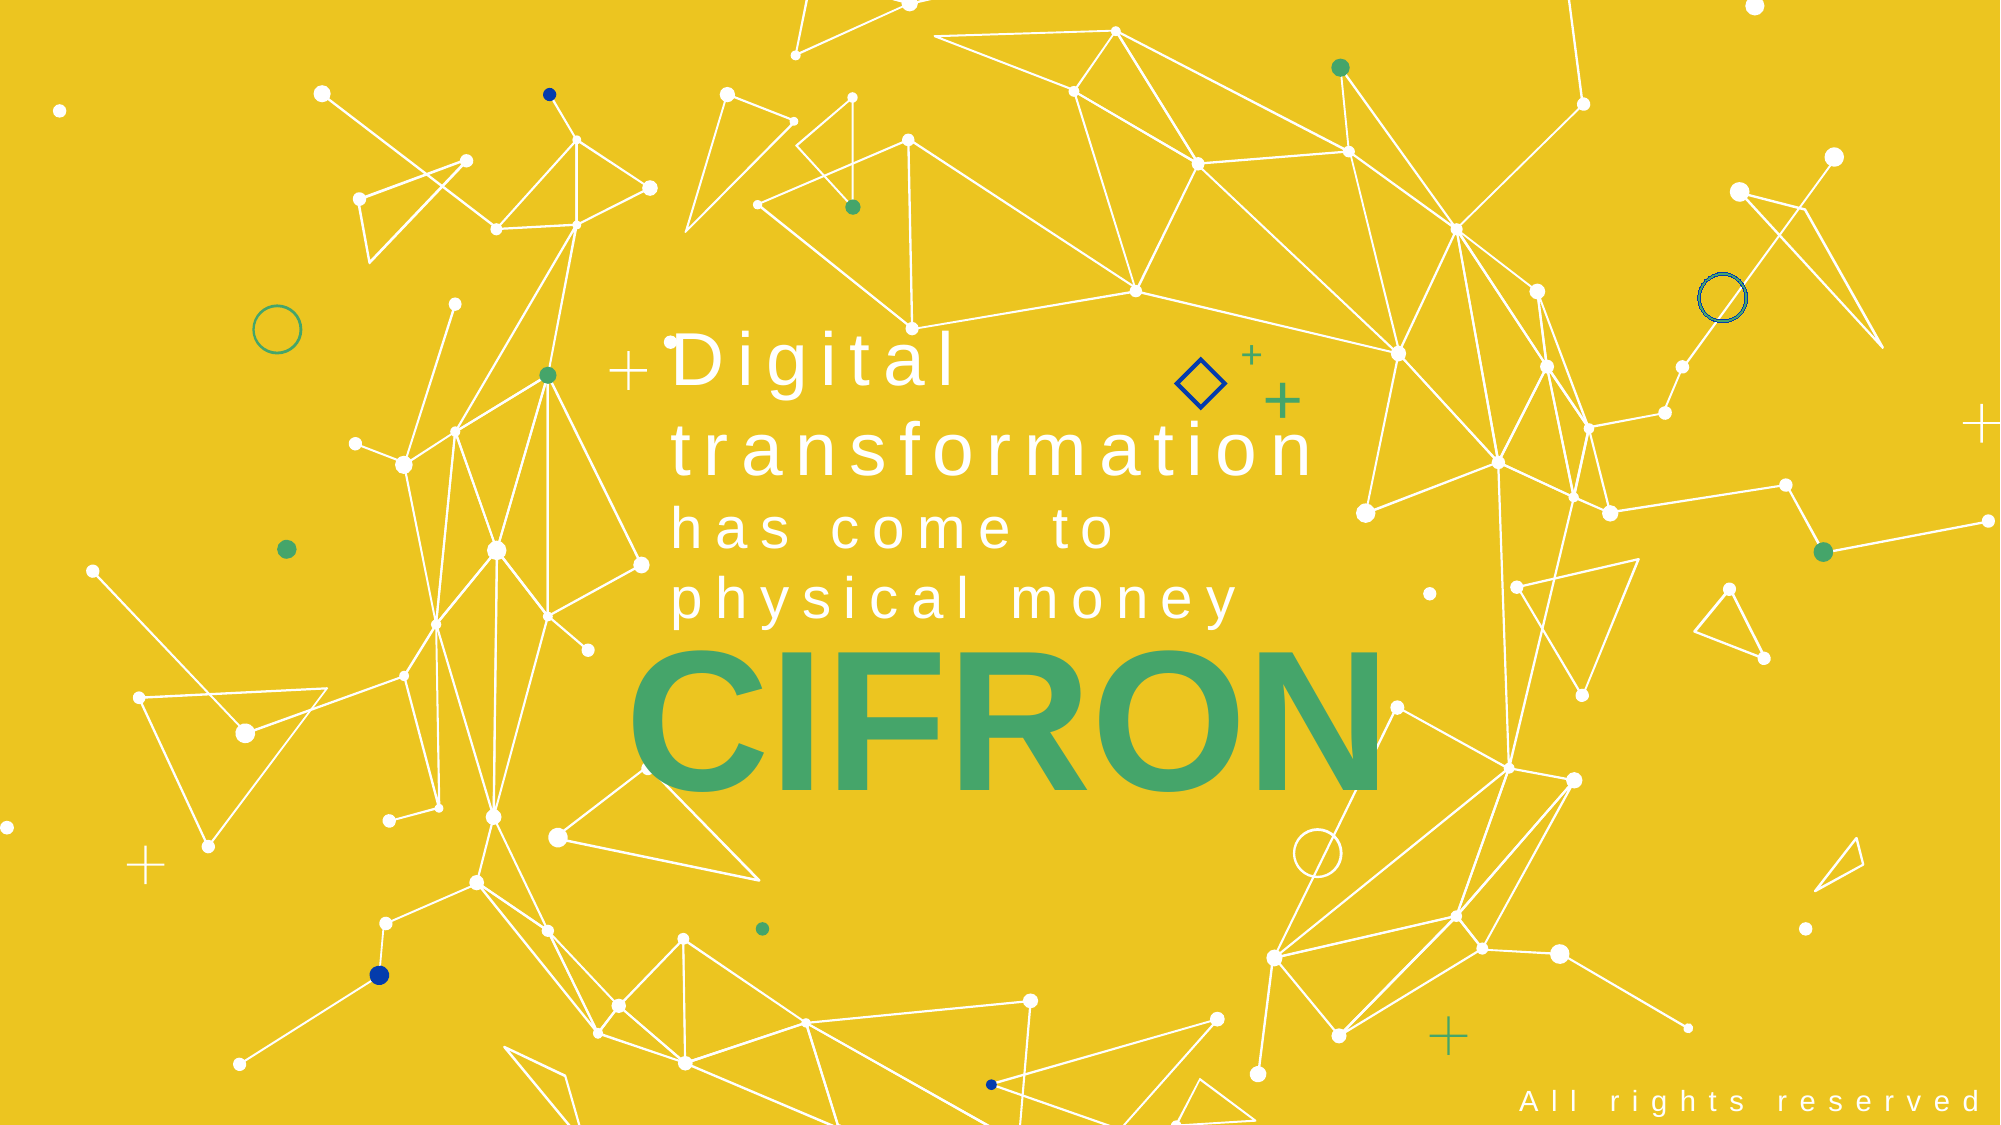

Digital transformation has come to physical money

+
+

CIFRON

All rights reserved